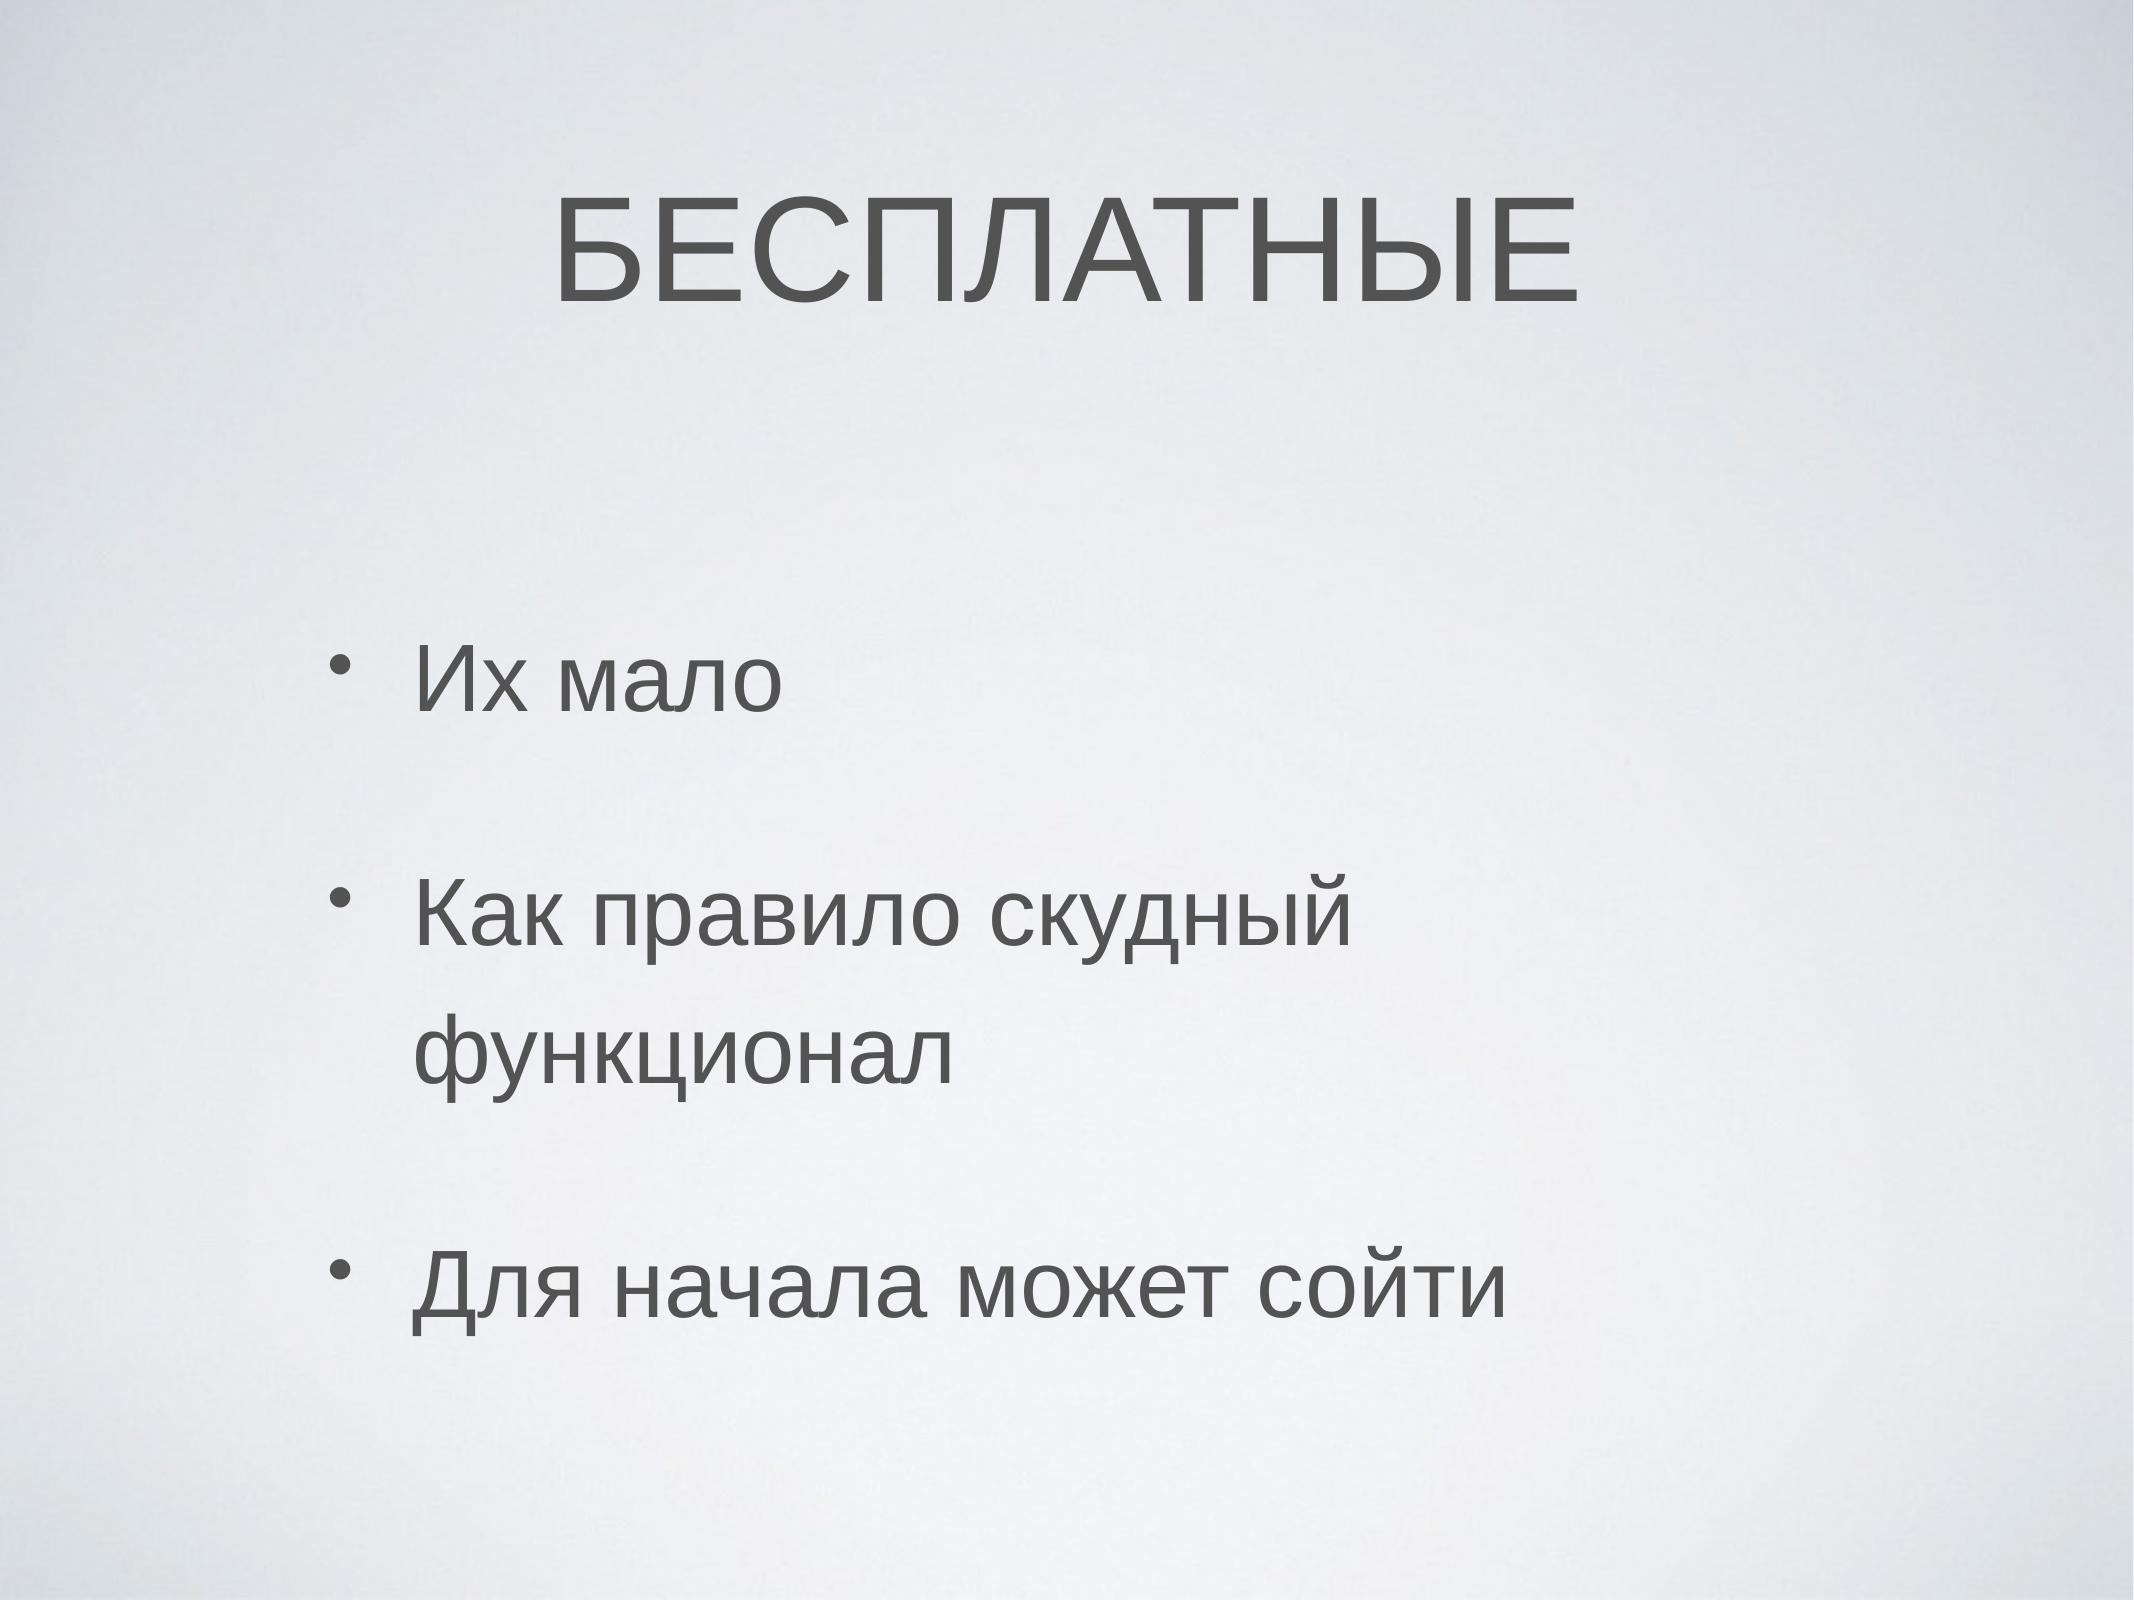

# Бесплатные
Их мало
Как правило скудный функционал
Для начала может сойти